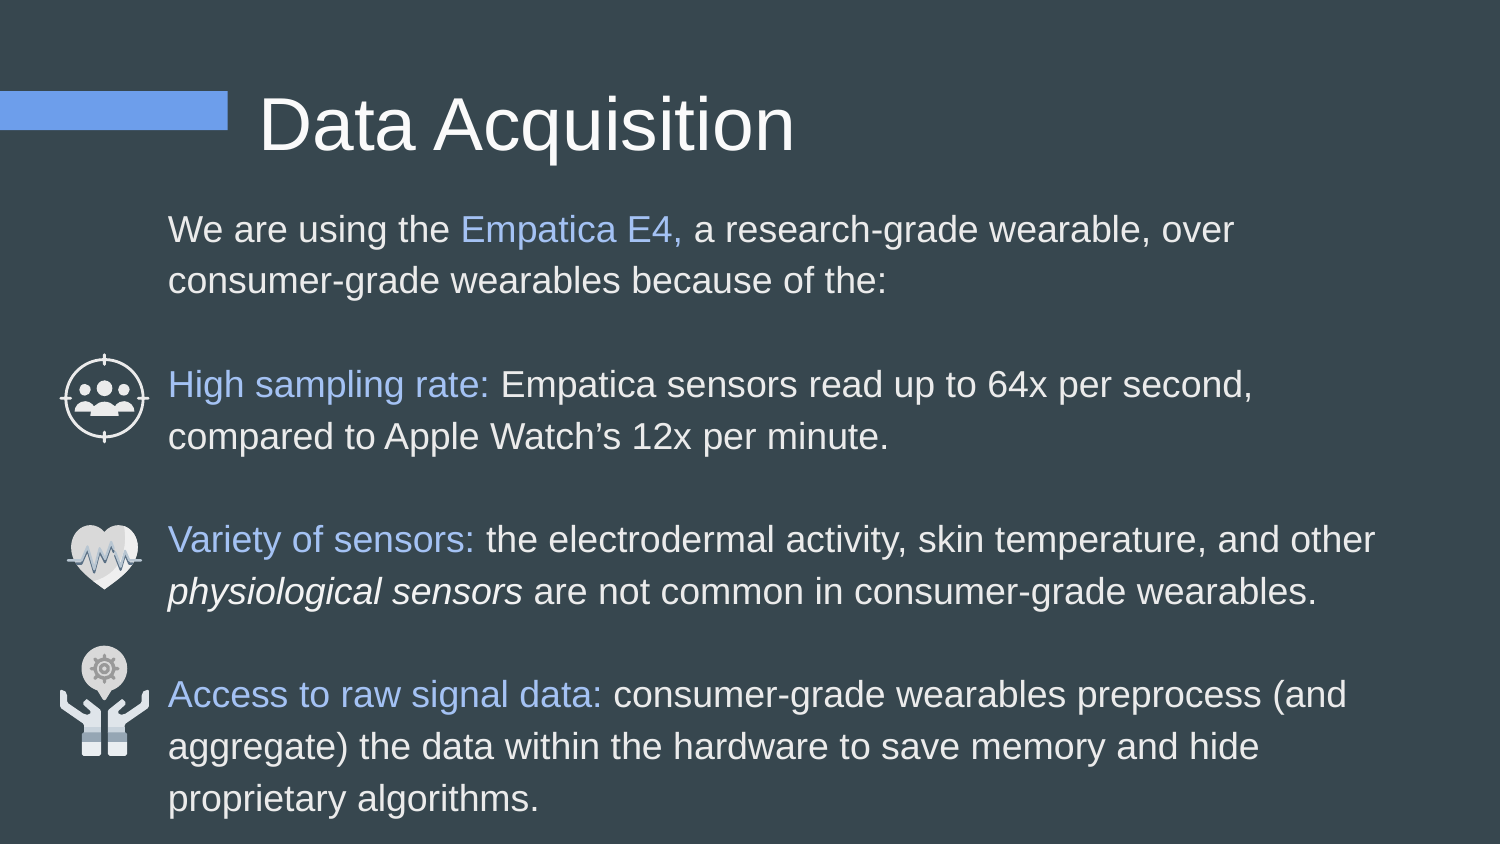

# Data Acquisition

We are using the Empatica E4, a research-grade wearable, over consumer-grade wearables because of the:

High sampling rate: Empatica sensors read up to 64x per second, compared to Apple Watch’s 12x per minute.

Variety of sensors: the electrodermal activity, skin temperature, and other physiological sensors are not common in consumer-grade wearables.

Access to raw signal data: consumer-grade wearables preprocess (and aggregate) the data within the hardware to save memory and hide proprietary algorithms.